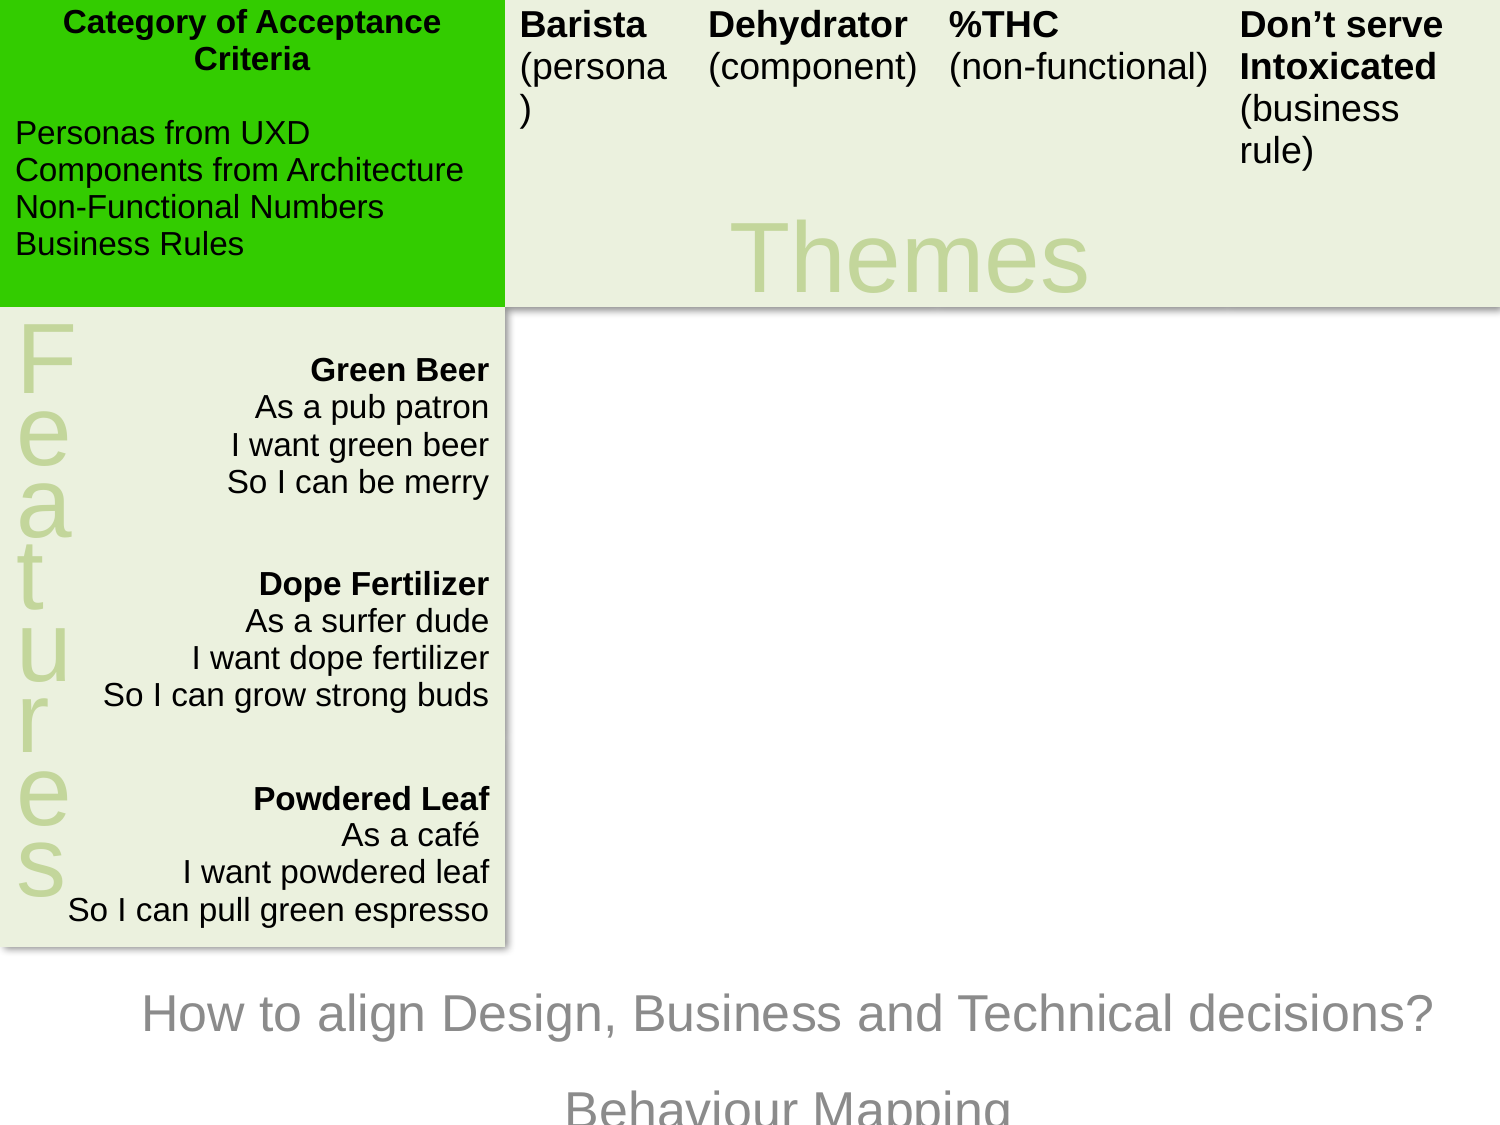

| Category of Acceptance Criteria Personas from UXD Components from Architecture Non-Functional Numbers Business Rules | Barista (persona) | Dehydrator (component) | %THC (non-functional) | Don’t serve Intoxicated (business rule) |
| --- | --- | --- | --- | --- |
| Green Beer As a pub patron I want green beer So I can be merry |  |  |  |  |
| Dope Fertilizer As a surfer dude I want dope fertilizer So I can grow strong buds |  |  |  |  |
| Powdered Leaf As a café I want powdered leaf So I can pull green espresso |  |  |  |  |
Themes
Features
How to align Design, Business and Technical decisions?
Behaviour Mapping